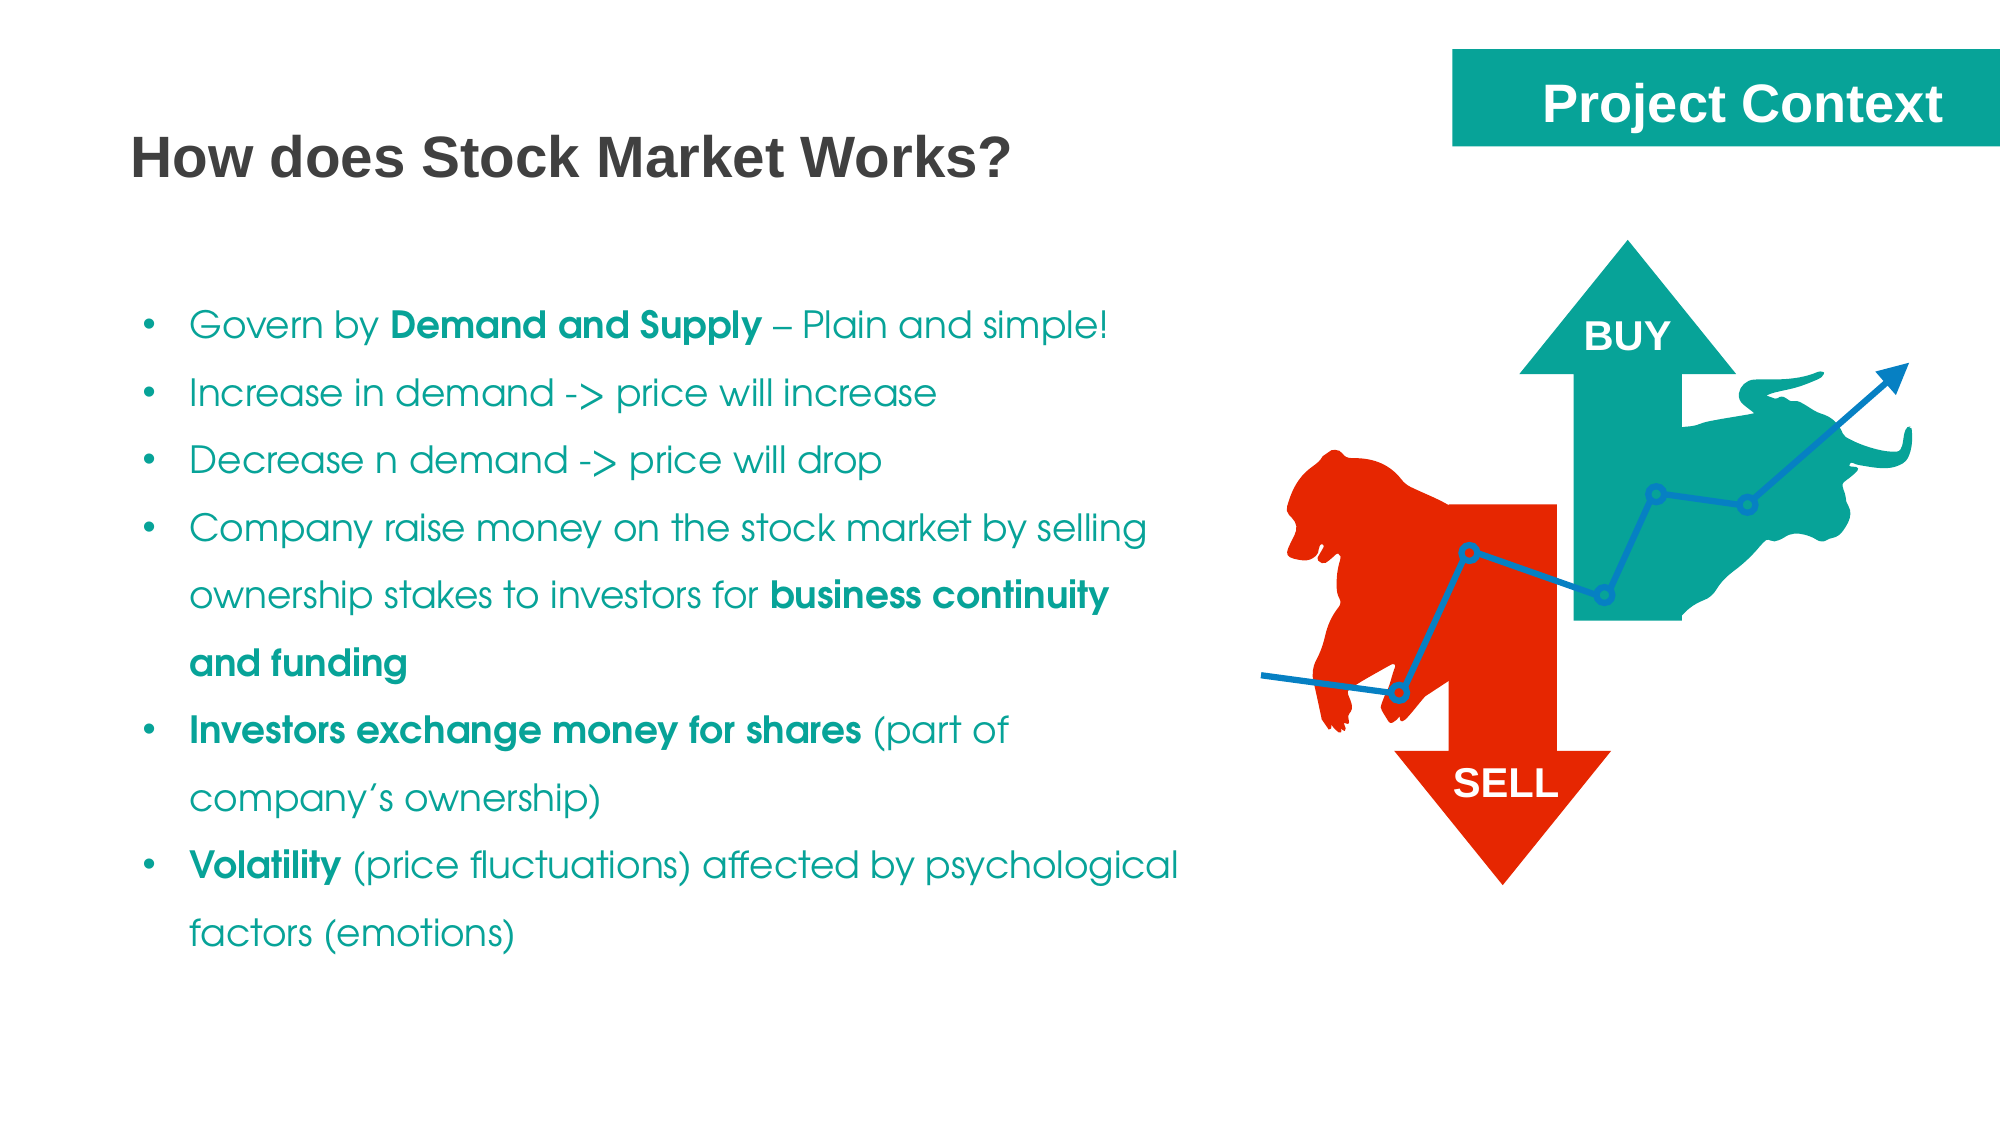

Project Context
How does Stock Market Works?

BUY

SELL
Govern by Demand and Supply – Plain and simple!
Increase in demand -> price will increase
Decrease n demand -> price will drop
Company raise money on the stock market by selling ownership stakes to investors for business continuity and funding
Investors exchange money for shares (part of company’s ownership)
Volatility (price fluctuations) affected by psychological factors (emotions)